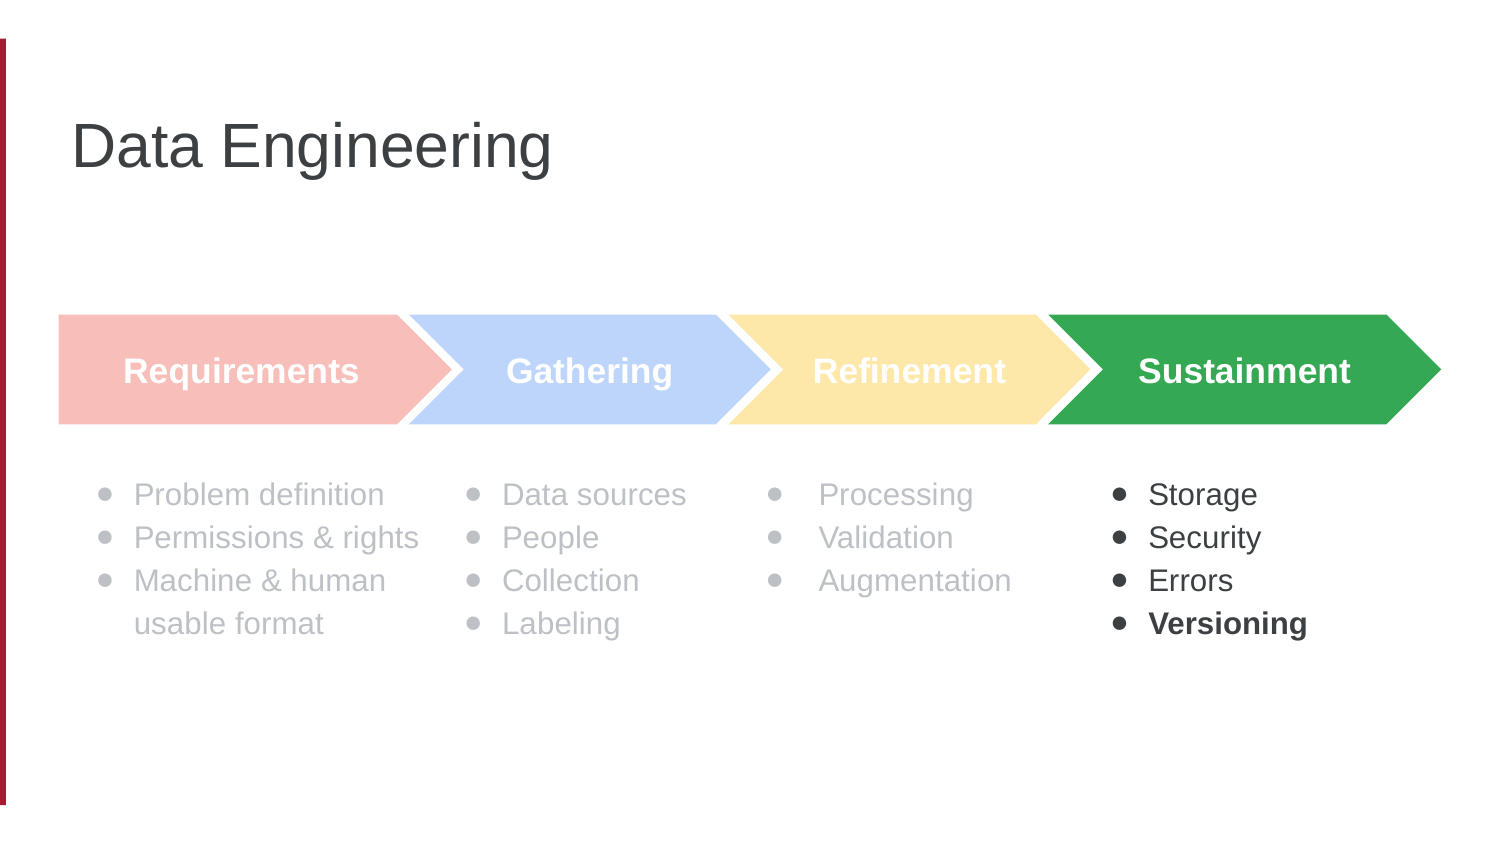

# Data Engineering

Gathering
Refinement
Sustainment
Requirements
Problem definition
Permissions & rights
Machine & human usable format
Data sources
People
Collection
Labeling
Processing
Validation
Augmentation
Storage
Security
Errors
Versioning